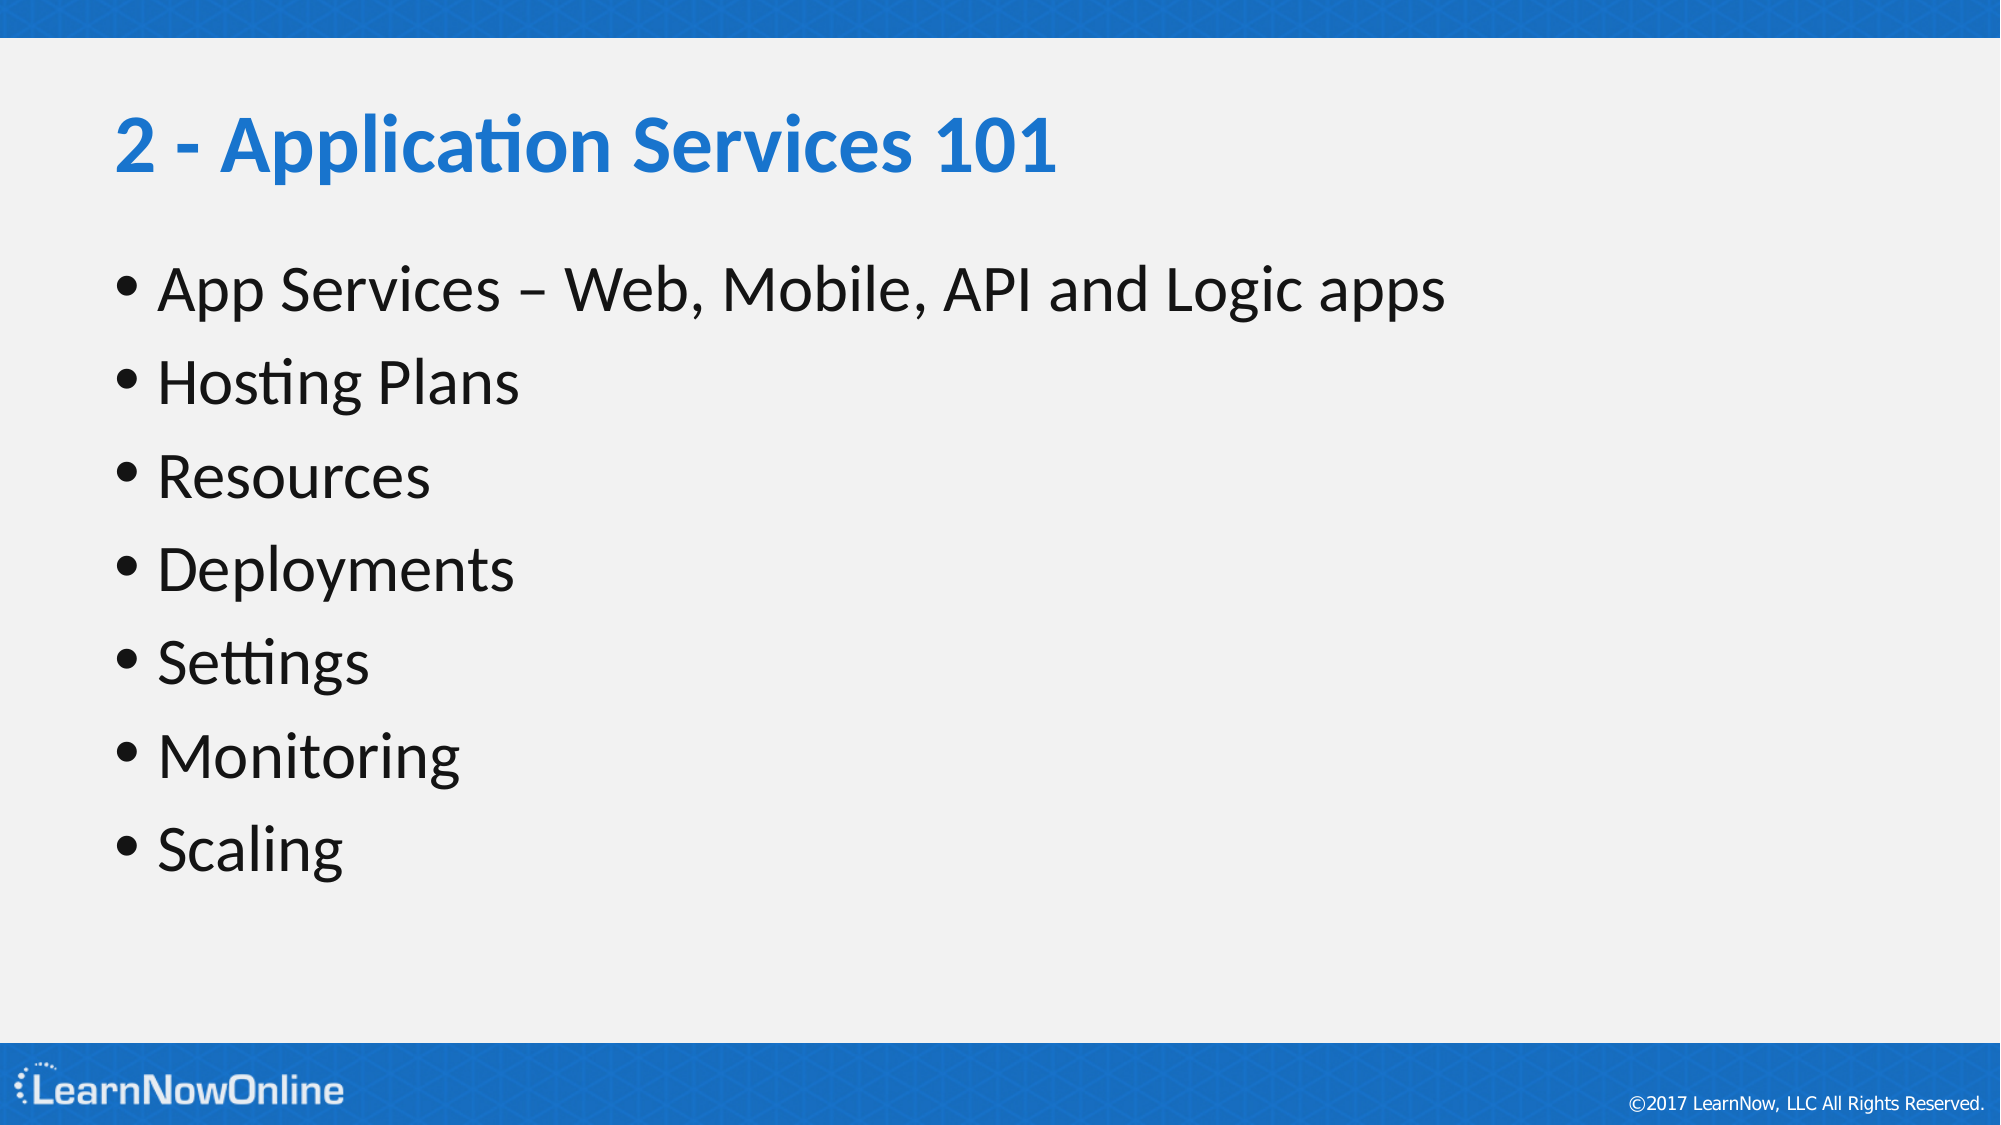

# 2 - Application Services 101
App Services – Web, Mobile, API and Logic apps
Hosting Plans
Resources
Deployments
Settings
Monitoring
Scaling